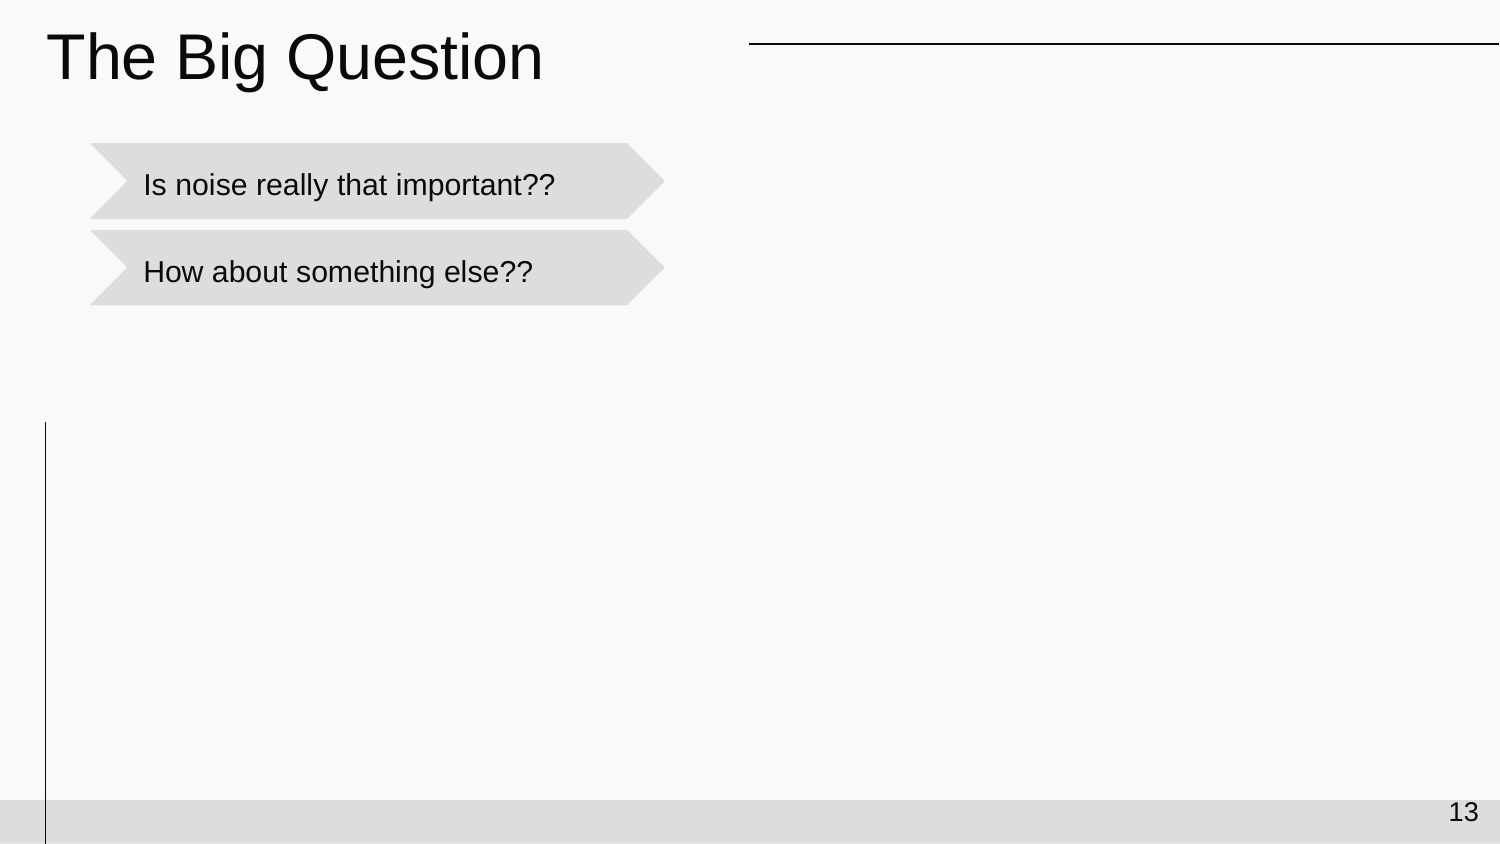

# The Big Question
Is noise really that important??
How about something else??
13